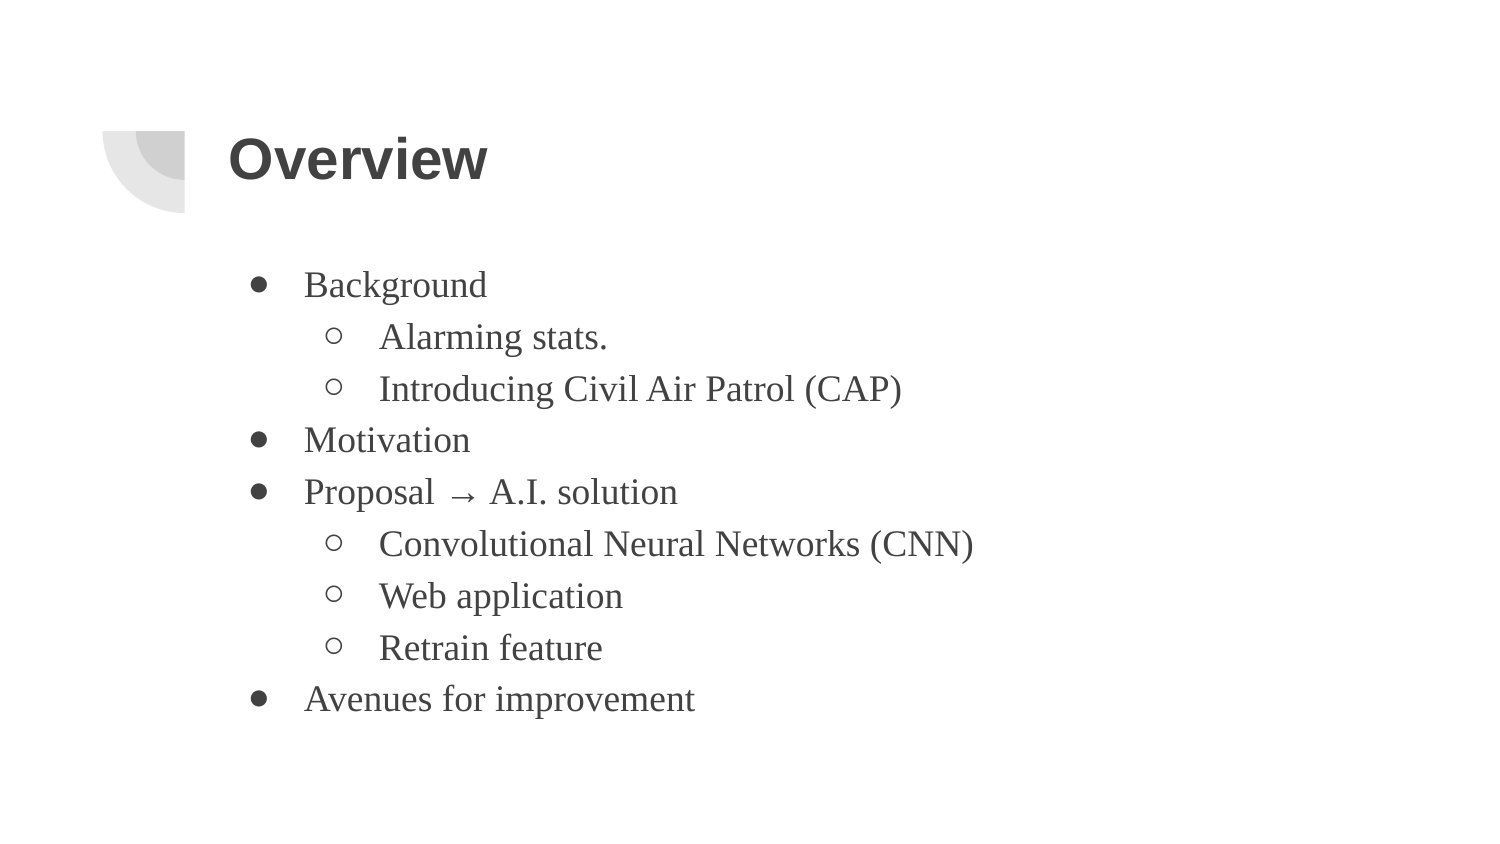

# Overview
Background
Alarming stats.
Introducing Civil Air Patrol (CAP)
Motivation
Proposal → A.I. solution
Convolutional Neural Networks (CNN)
Web application
Retrain feature
Avenues for improvement